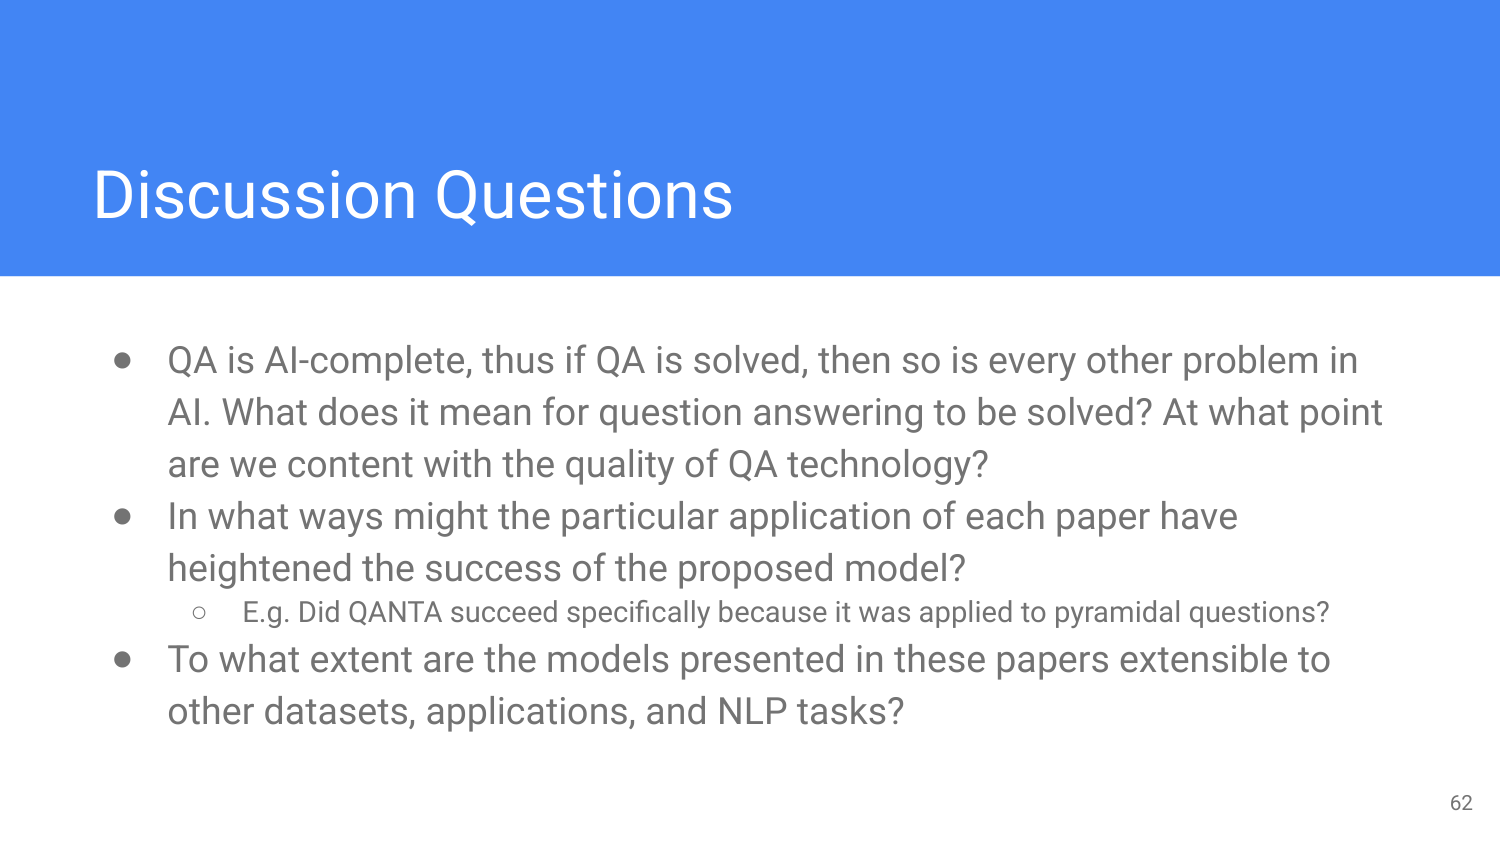

# Discussion Questions
QA is AI-complete, thus if QA is solved, then so is every other problem in AI. What does it mean for question answering to be solved? At what point are we content with the quality of QA technology?
In what ways might the particular application of each paper have heightened the success of the proposed model?
E.g. Did QANTA succeed specifically because it was applied to pyramidal questions?
To what extent are the models presented in these papers extensible to other datasets, applications, and NLP tasks?
62